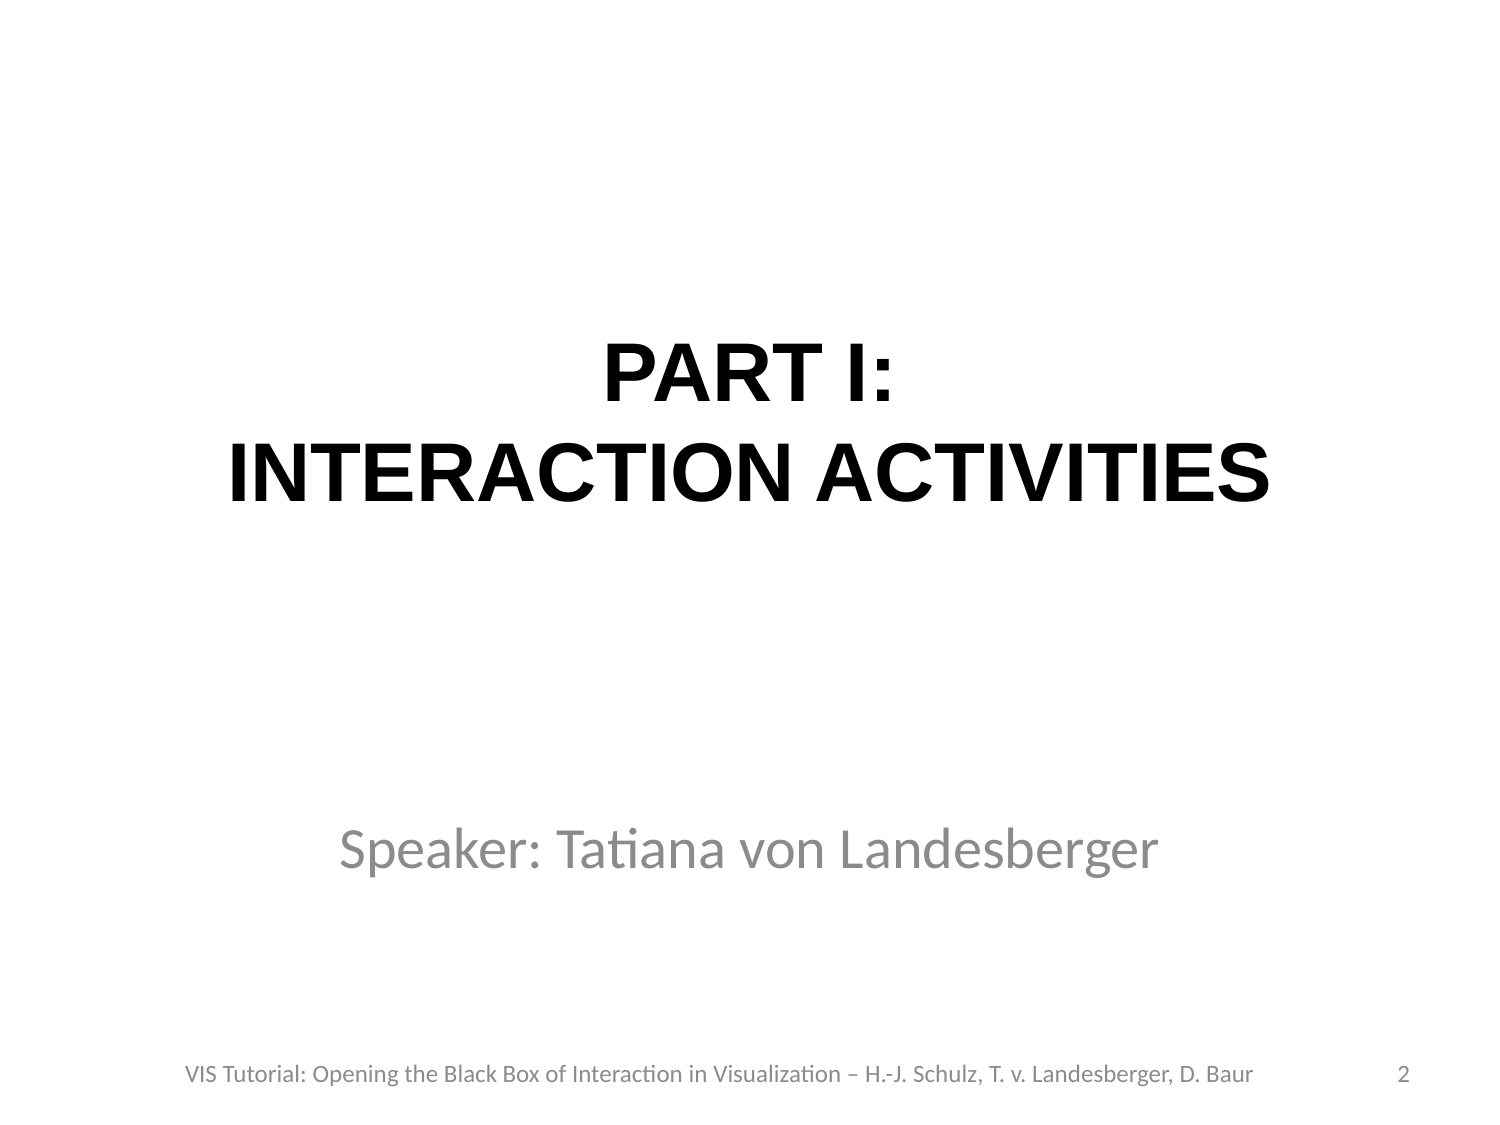

# Part I: Interaction Activities
Speaker: Tatiana von Landesberger
VIS Tutorial: Opening the Black Box of Interaction in Visualization – H.-J. Schulz, T. v. Landesberger, D. Baur
2